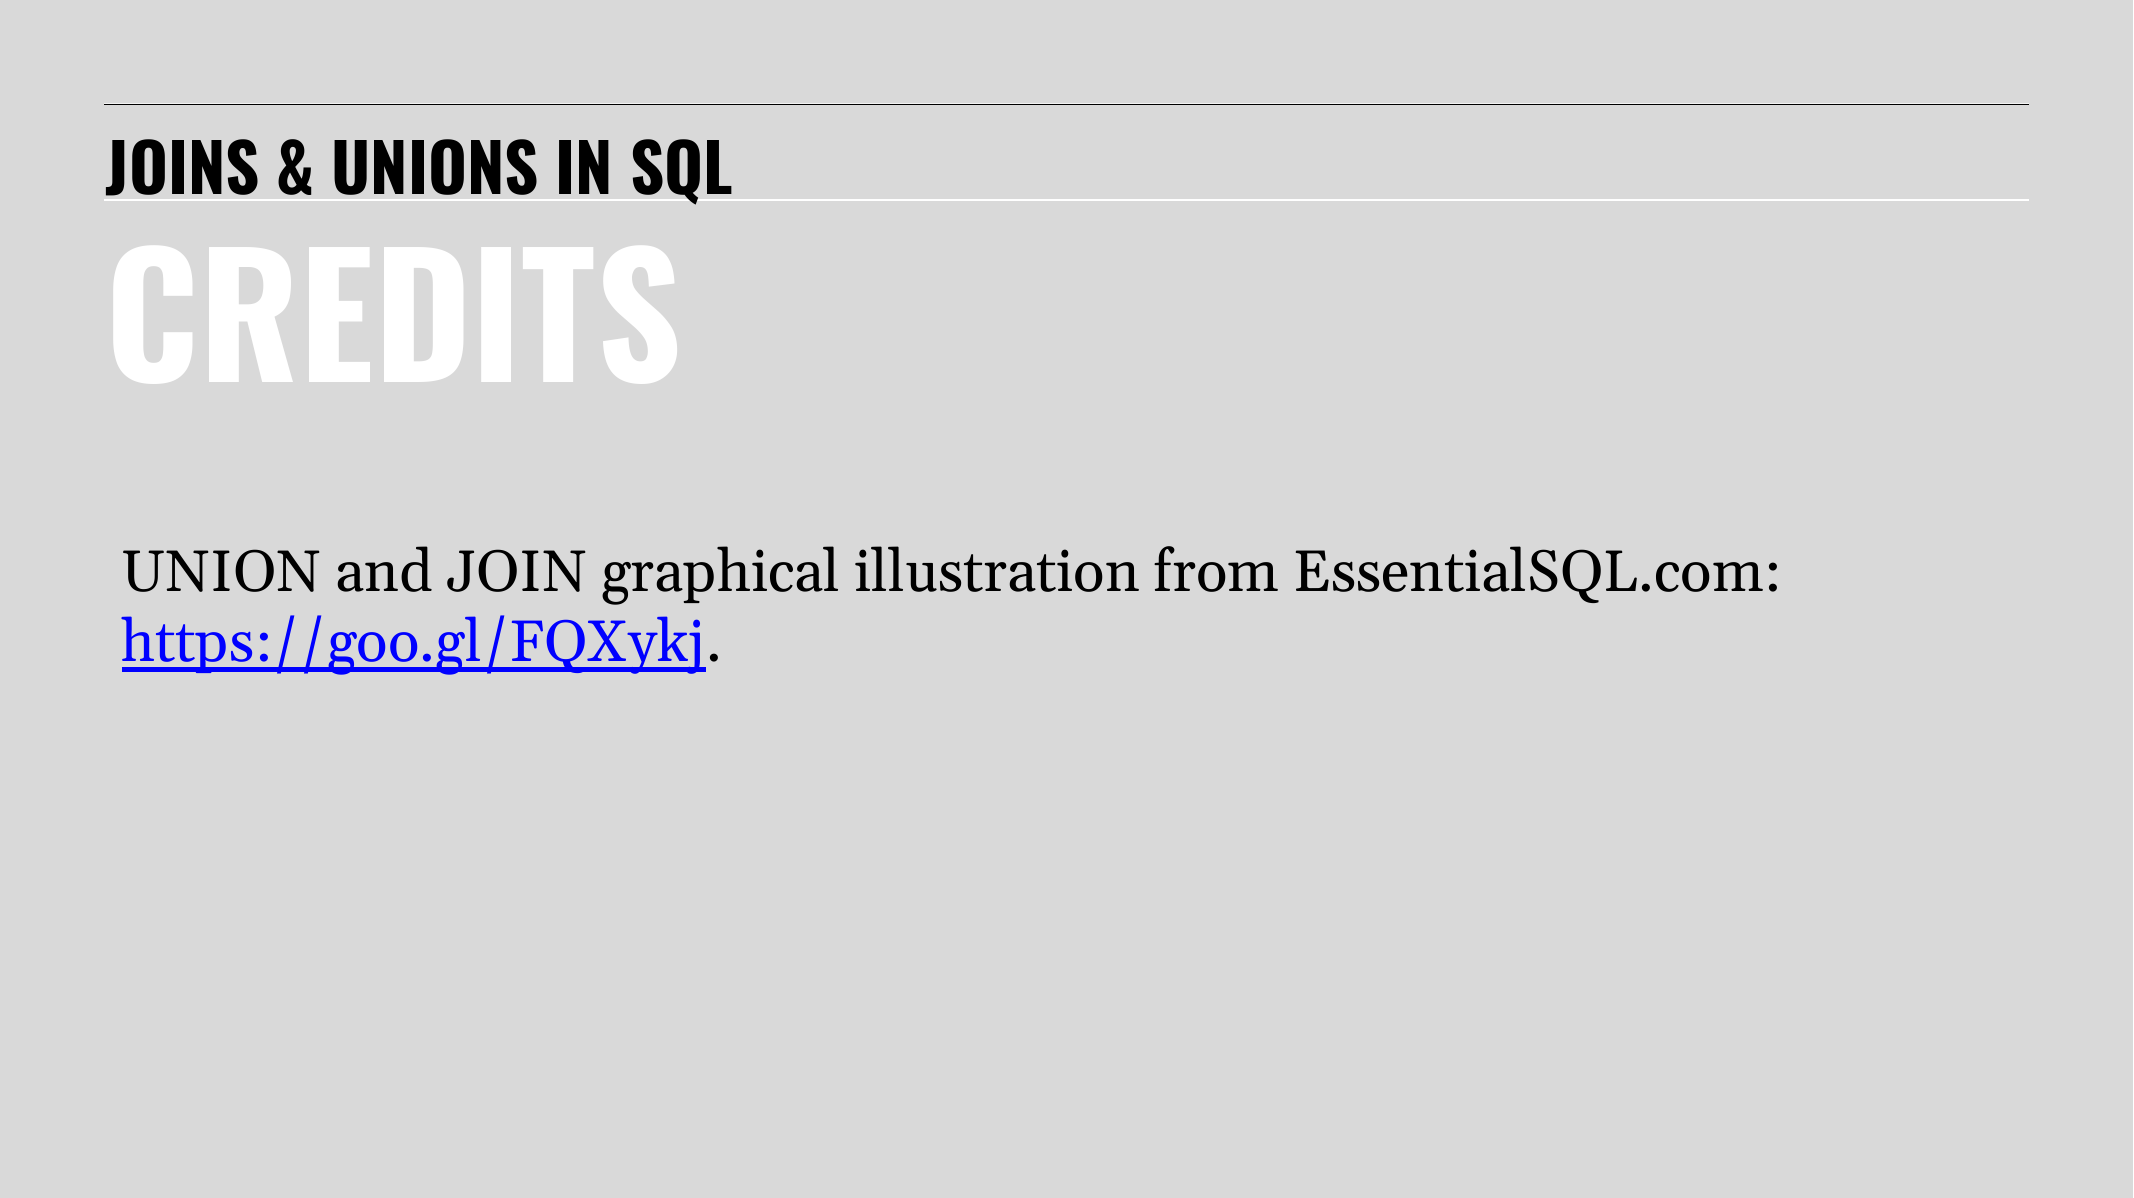

JOINS & UNIONS IN SQL

CREDITS
UNION and JOIN graphical illustration from EssentialSQL.com: https://goo.gl/FQXykj.